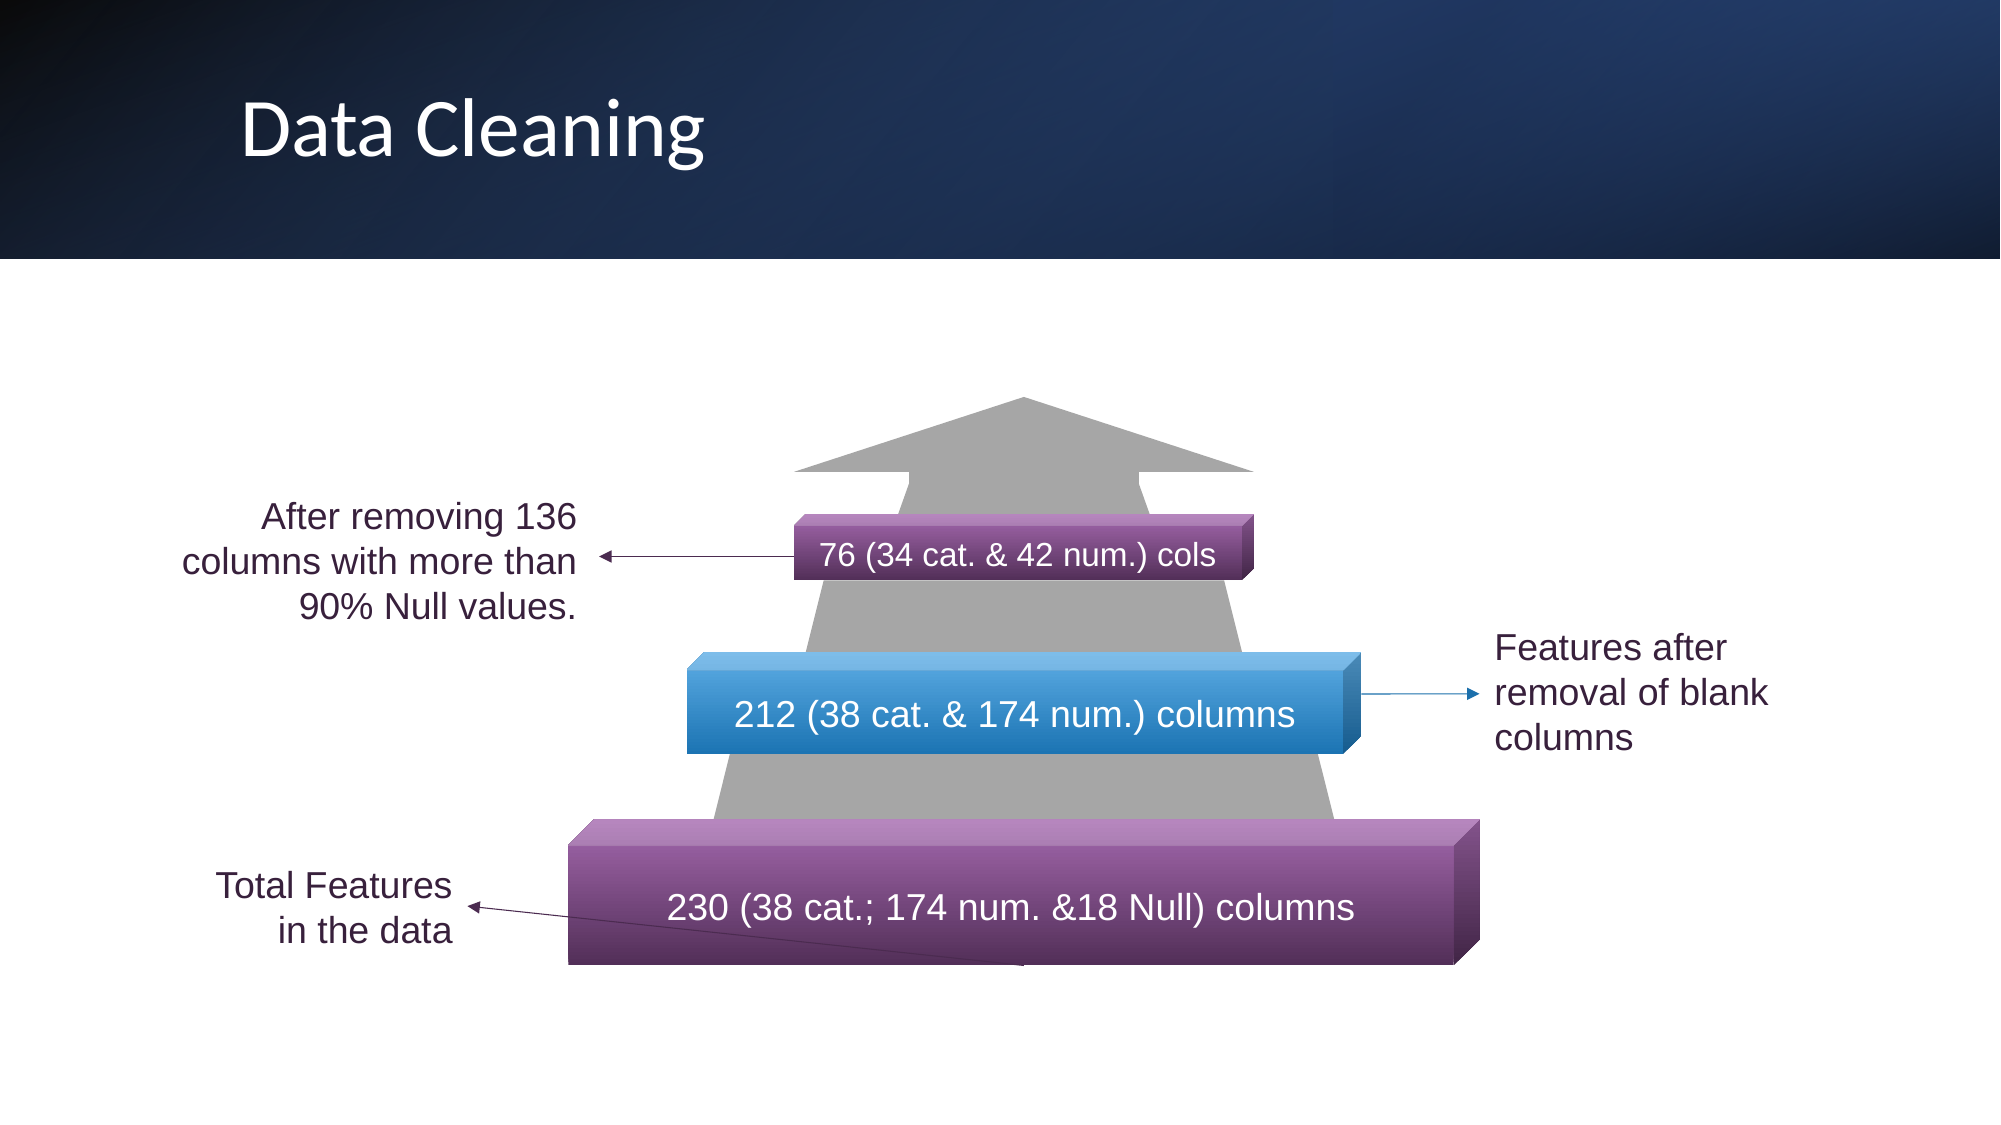

Data Cleaning

After removing 136 columns with more than 90% Null values.
76 (34 cat. & 42 num.) cols

Features after removal of blank columns
212 (38 cat. & 174 num.) columns

230 (38 cat.; 174 num. &18 Null) columns
Total Features in the data